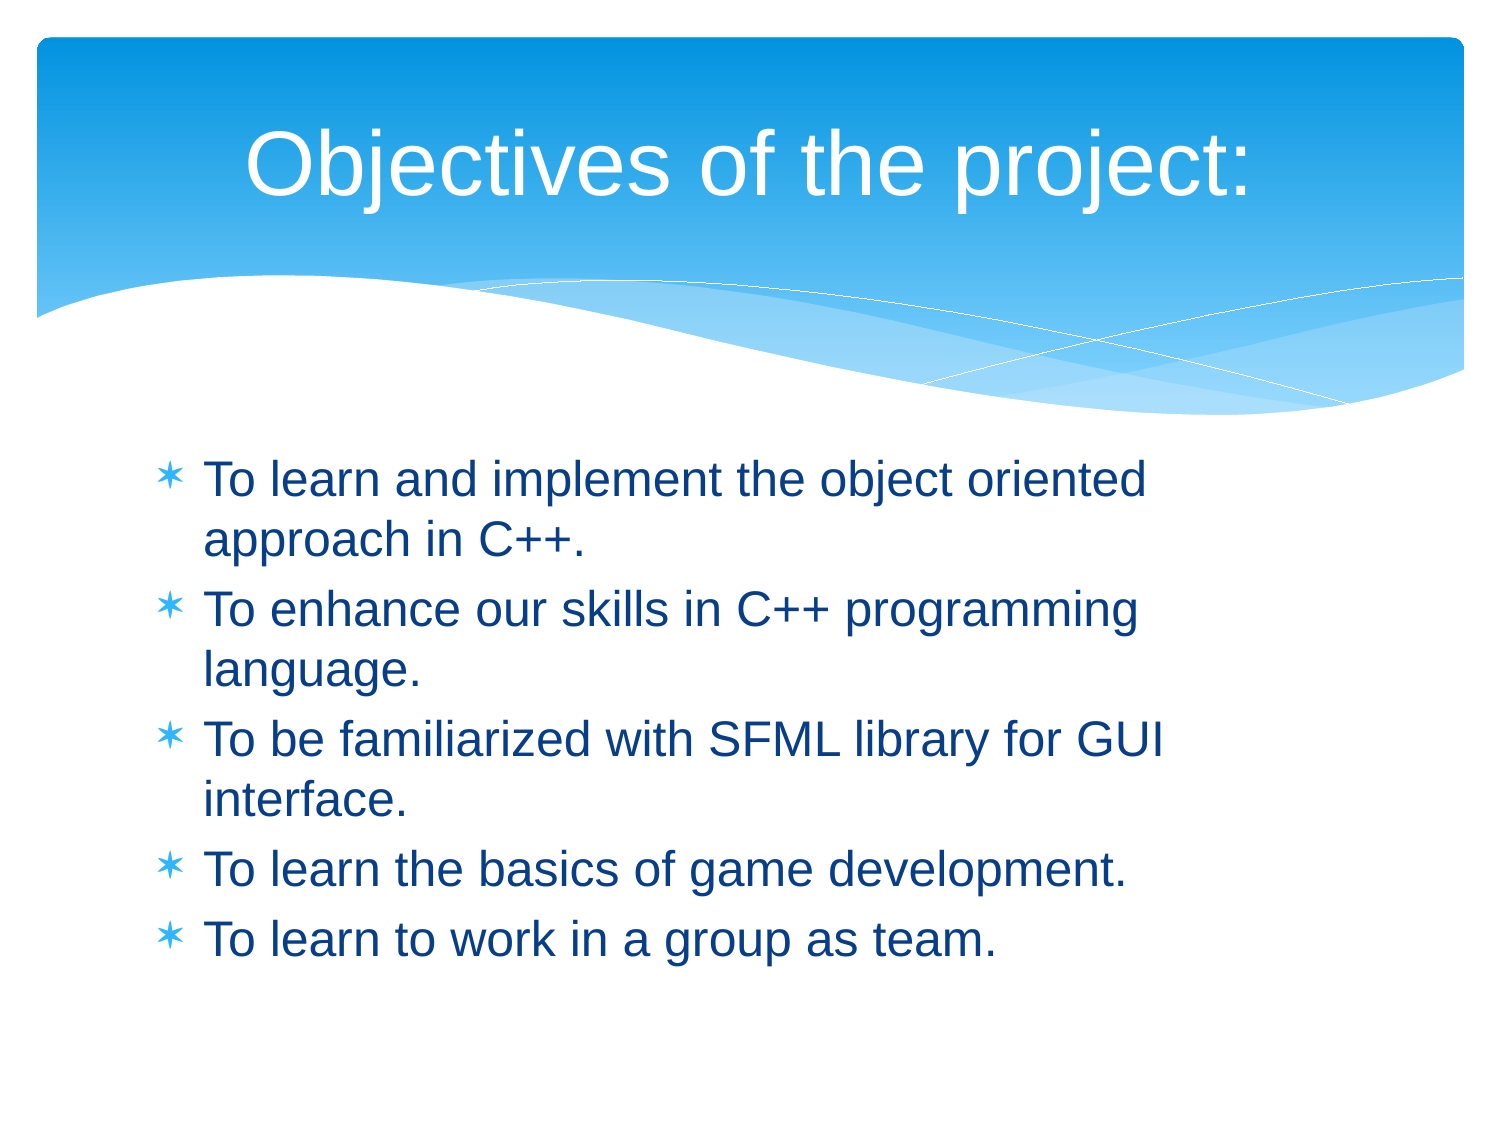

# Objectives of the project:
To learn and implement the object oriented approach in C++.
To enhance our skills in C++ programming language.
To be familiarized with SFML library for GUI interface.
To learn the basics of game development.
To learn to work in a group as team.